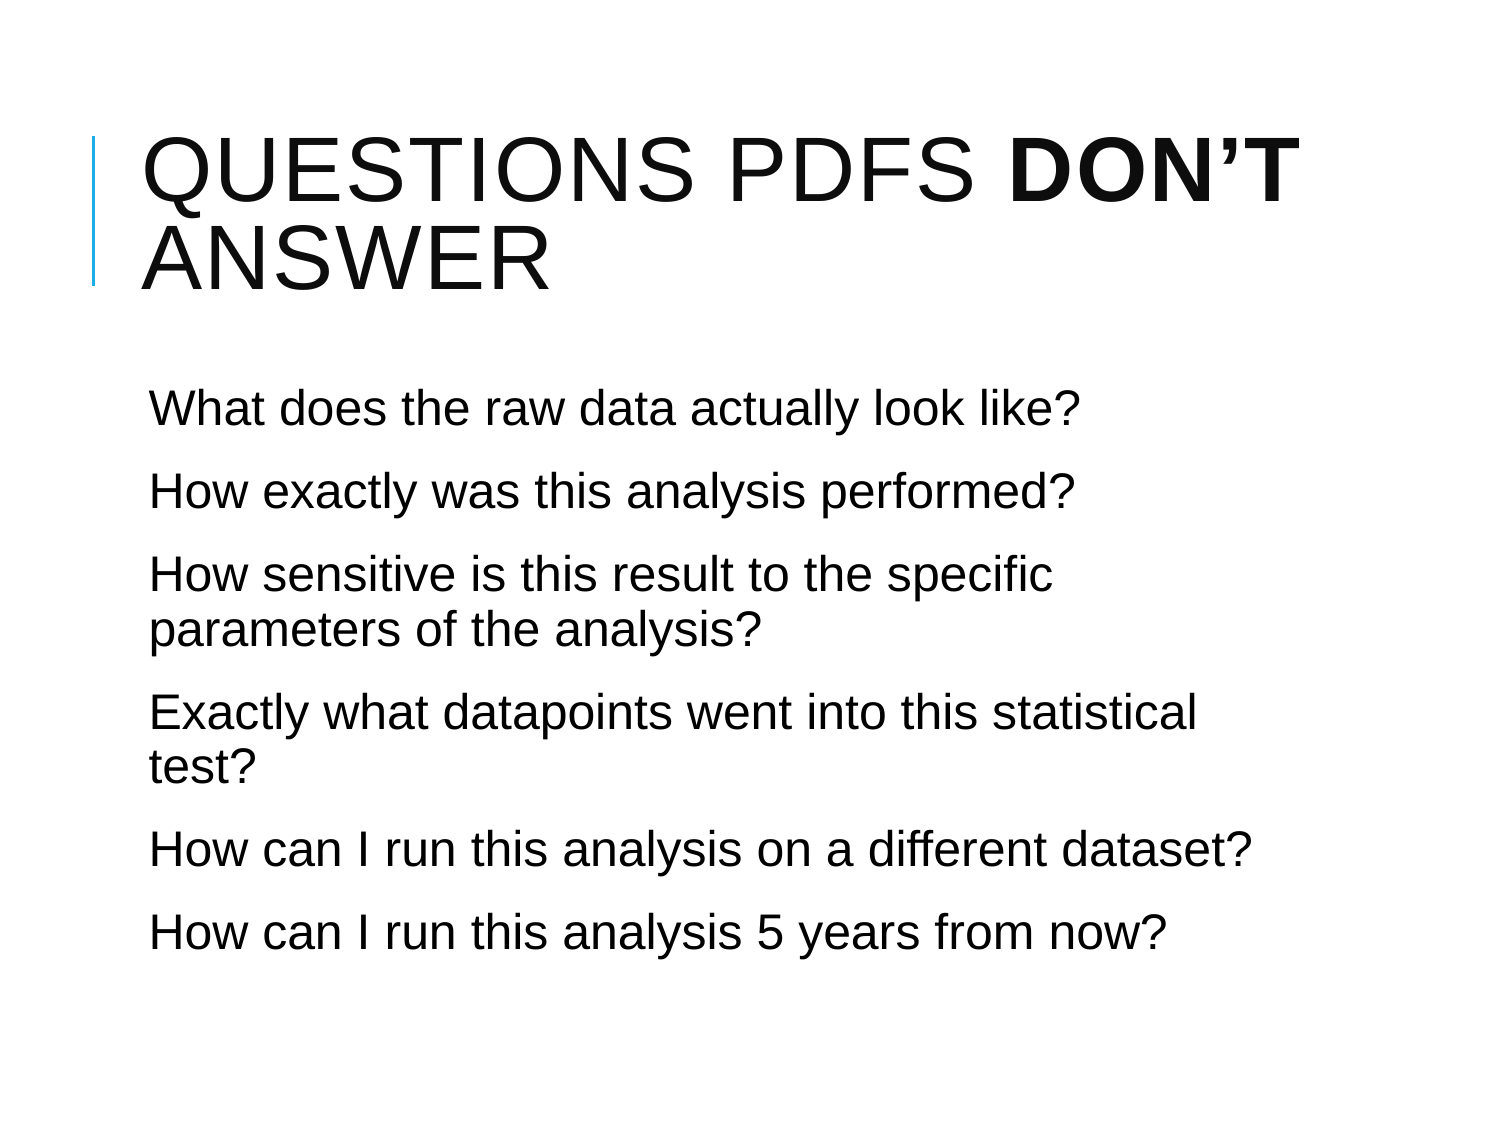

# Questions PDFs don’t answer
What does the raw data actually look like?
How exactly was this analysis performed?
How sensitive is this result to the specific parameters of the analysis?
Exactly what datapoints went into this statistical test?
How can I run this analysis on a different dataset?
How can I run this analysis 5 years from now?